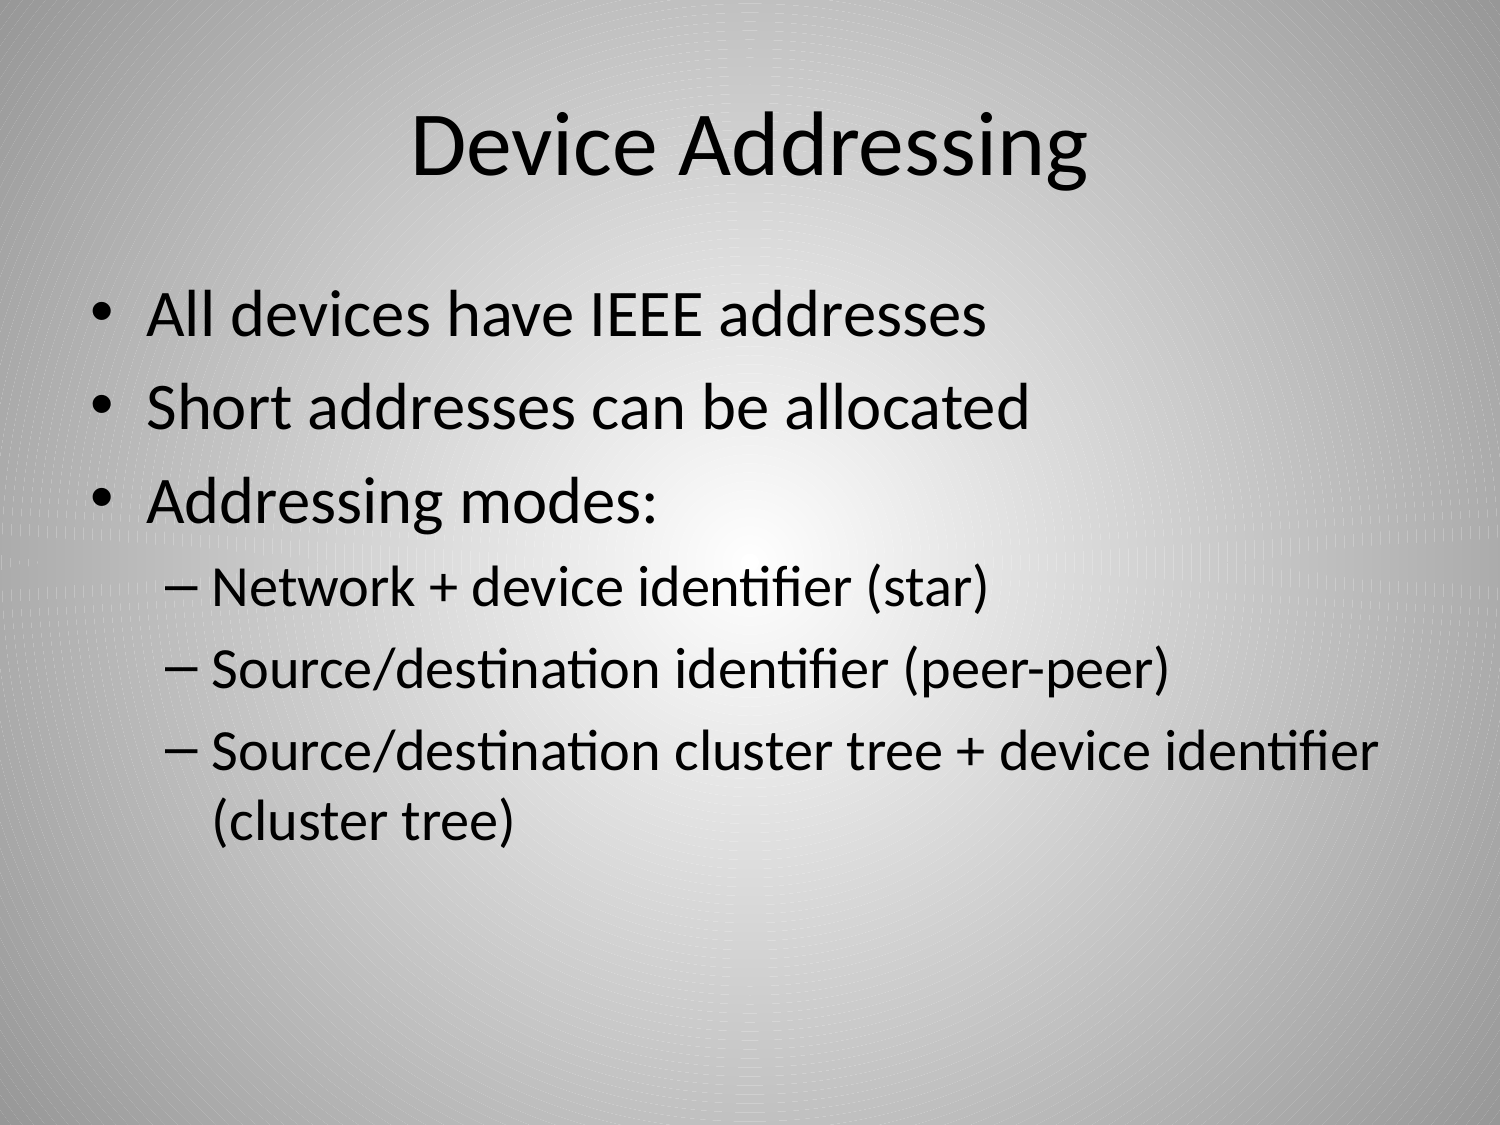

# Device Addressing
All devices have IEEE addresses
Short addresses can be allocated
Addressing modes:
Network + device identifier (star)
Source/destination identifier (peer-peer)
Source/destination cluster tree + device identifier (cluster tree)